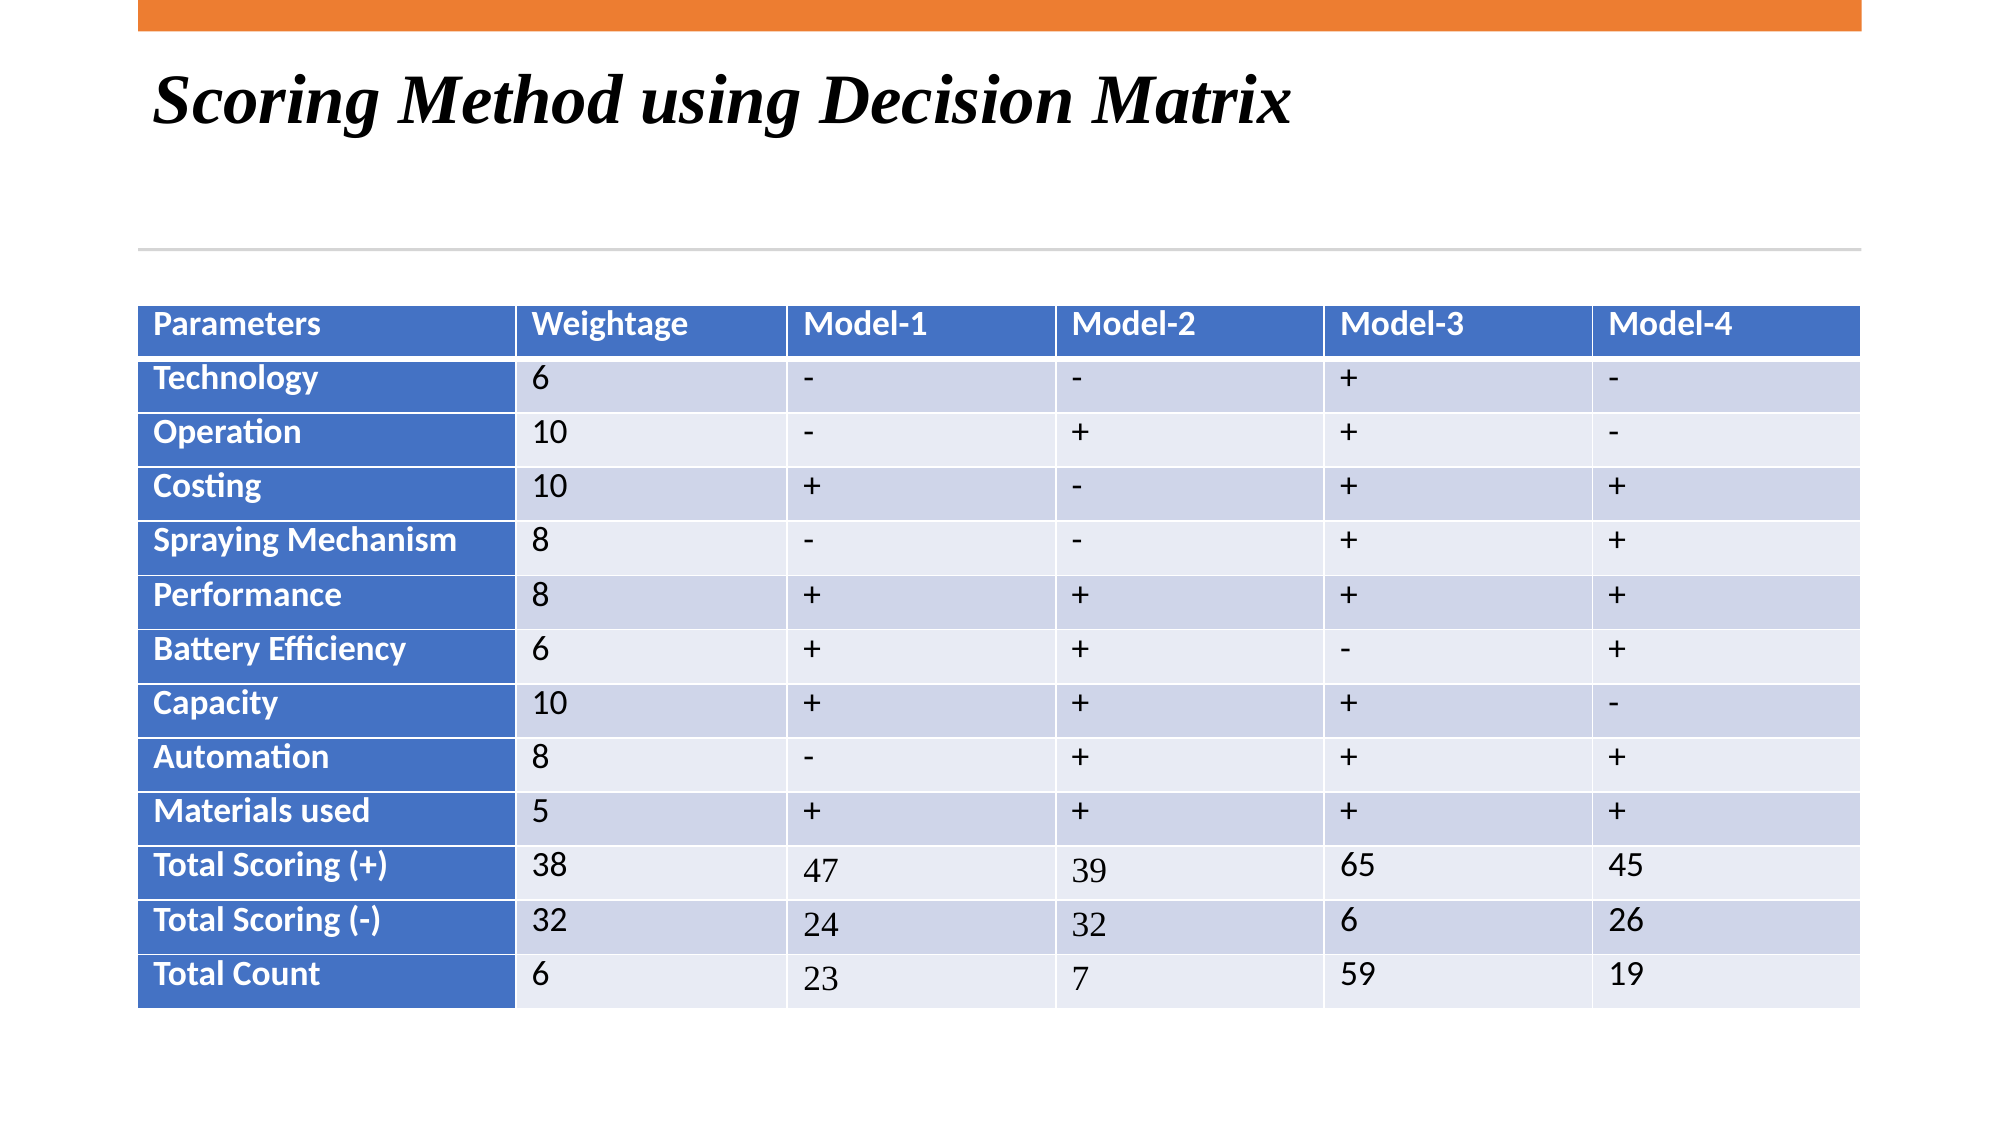

# Scoring Method using Decision Matrix

| Parameters | Weightage | Model-1 | Model-2 | Model-3 | Model-4 |
| --- | --- | --- | --- | --- | --- |
| Technology | 6 | - | - | + | - |
| Operation | 10 | - | + | + | - |
| Costing | 10 | + | - | + | + |
| Spraying Mechanism | 8 | - | - | + | + |
| Performance | 8 | + | + | + | + |
| Battery Efficiency | 6 | + | + | - | + |
| Capacity | 10 | + | + | + | - |
| Automation | 8 | - | + | + | + |
| Materials used | 5 | + | + | + | + |
| Total Scoring (+) | 38 | 47 | 39 | 65 | 45 |
| Total Scoring (-) | 32 | 24 | 32 | 6 | 26 |
| Total Count | 6 | 23 | 7 | 59 | 19 |